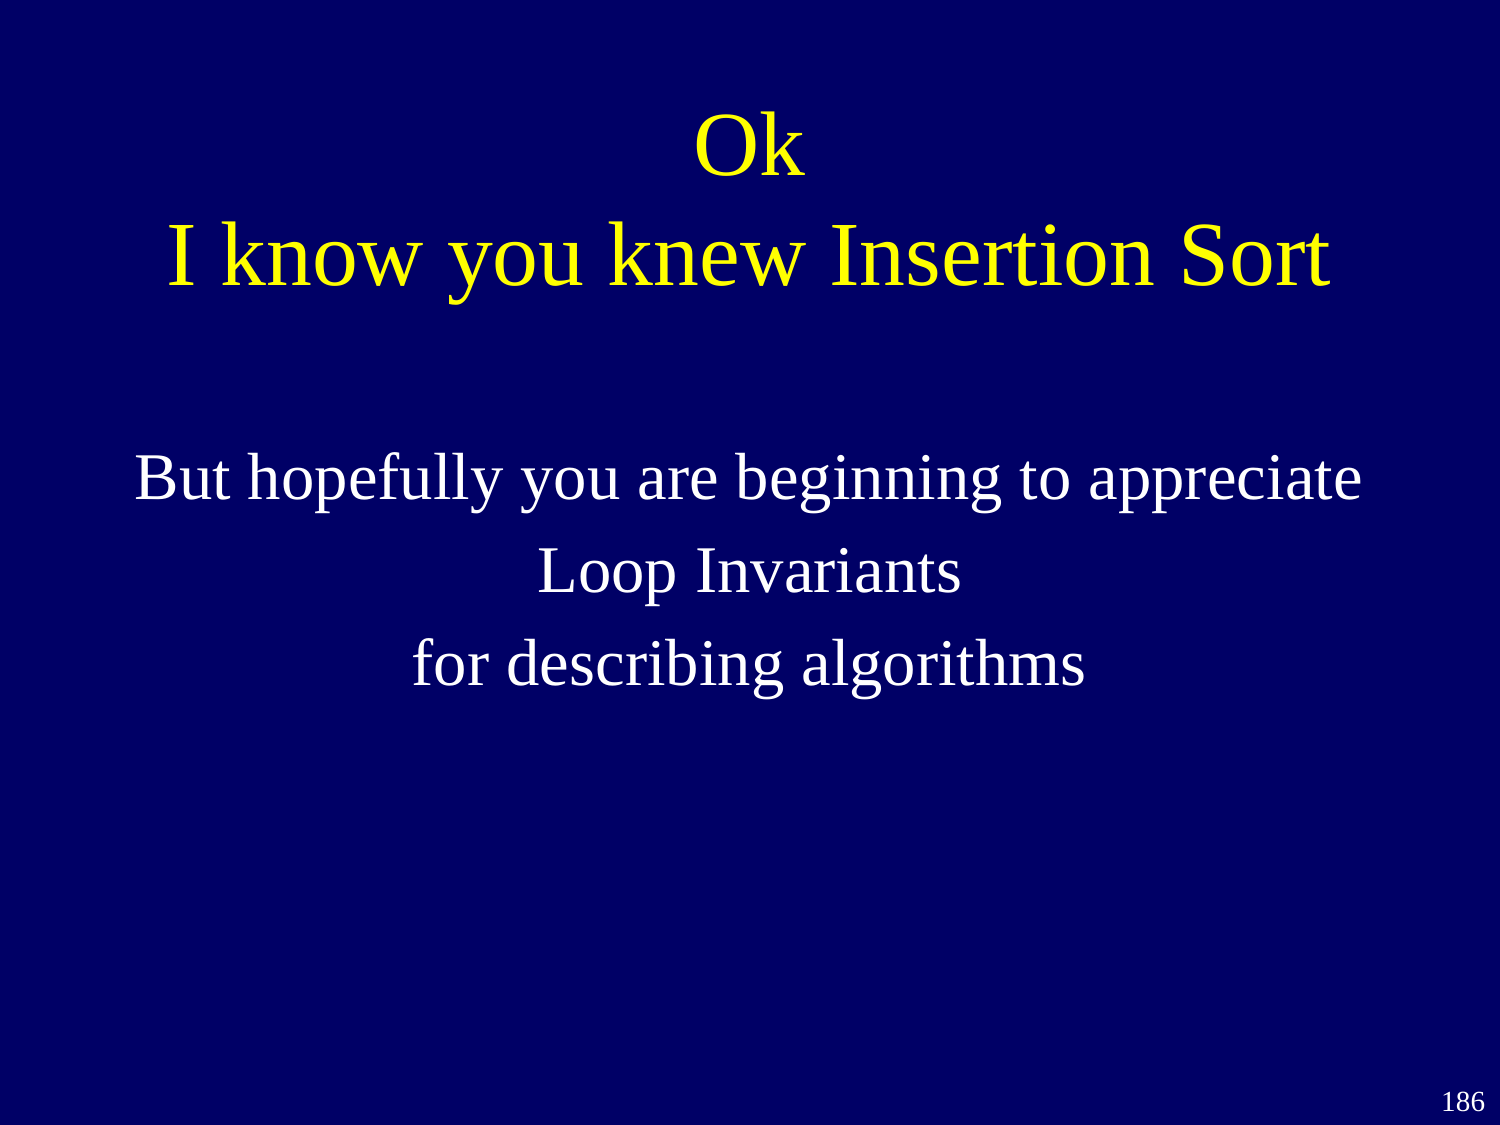

# Ok I know you knew Insertion Sort
But hopefully you are beginning to appreciate
Loop Invariants
for describing algorithms